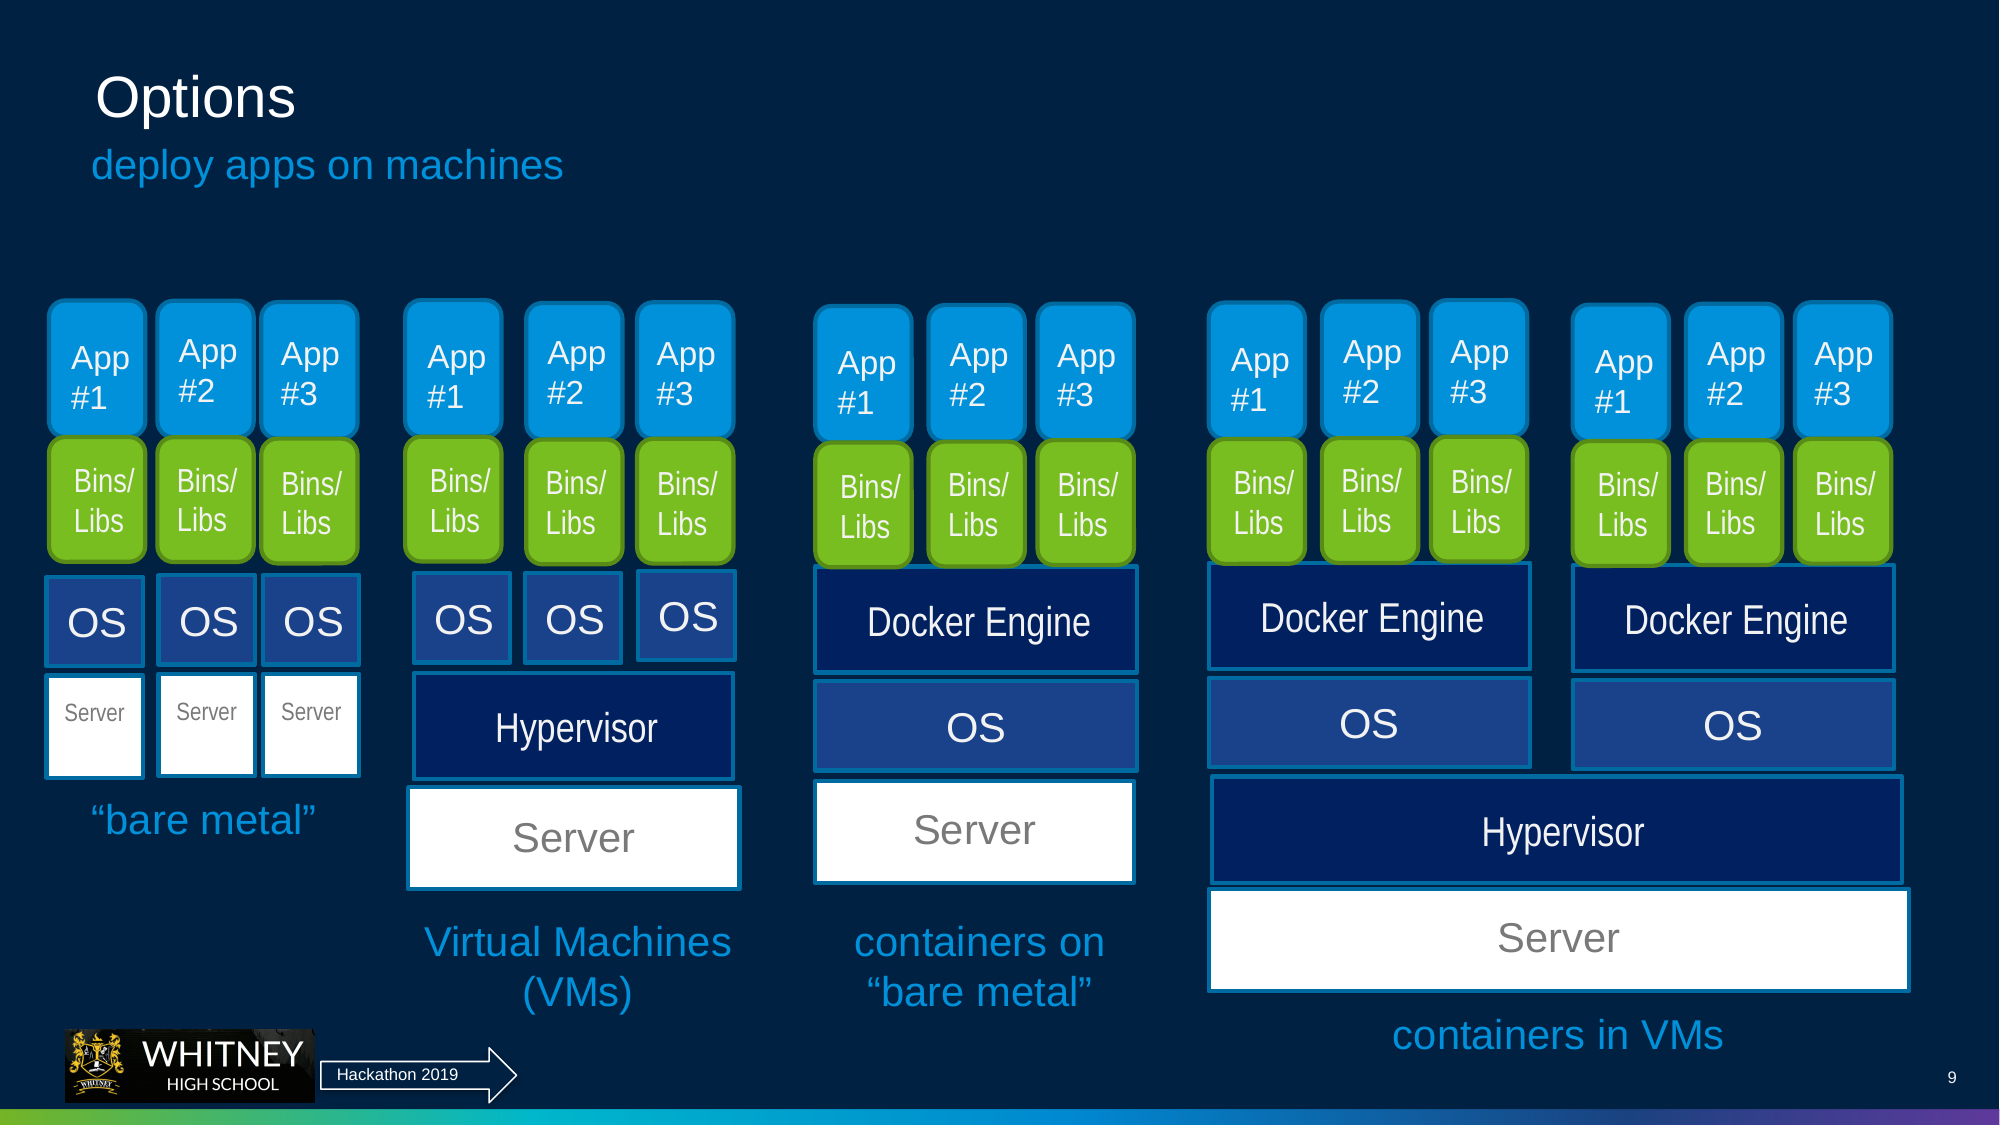

# Options
deploy apps on machines

App #1

Bins/Libs

OS

App #3

Bins/Libs

OS

App #2

Bins/Libs

OS

Hypervisor

Server

App #3

Bins/Libs

App #2

Bins/Libs

App #1

Bins/Libs

Docker Engine

OS

App #1

Bins/Libs

OS

Server

App #2

Bins/Libs

OS

Server

App #3

Bins/Libs

OS

Server

App #3

Bins/Libs

App #2

Bins/Libs

App #1

Bins/Libs

Docker Engine

OS

App #3

Bins/Libs

App #2

Bins/Libs

App #1

Bins/Libs

Docker Engine

OS

Server

Hypervisor
“bare metal”

Server
containers on “bare metal”
Virtual Machines
(VMs)
containers in VMs